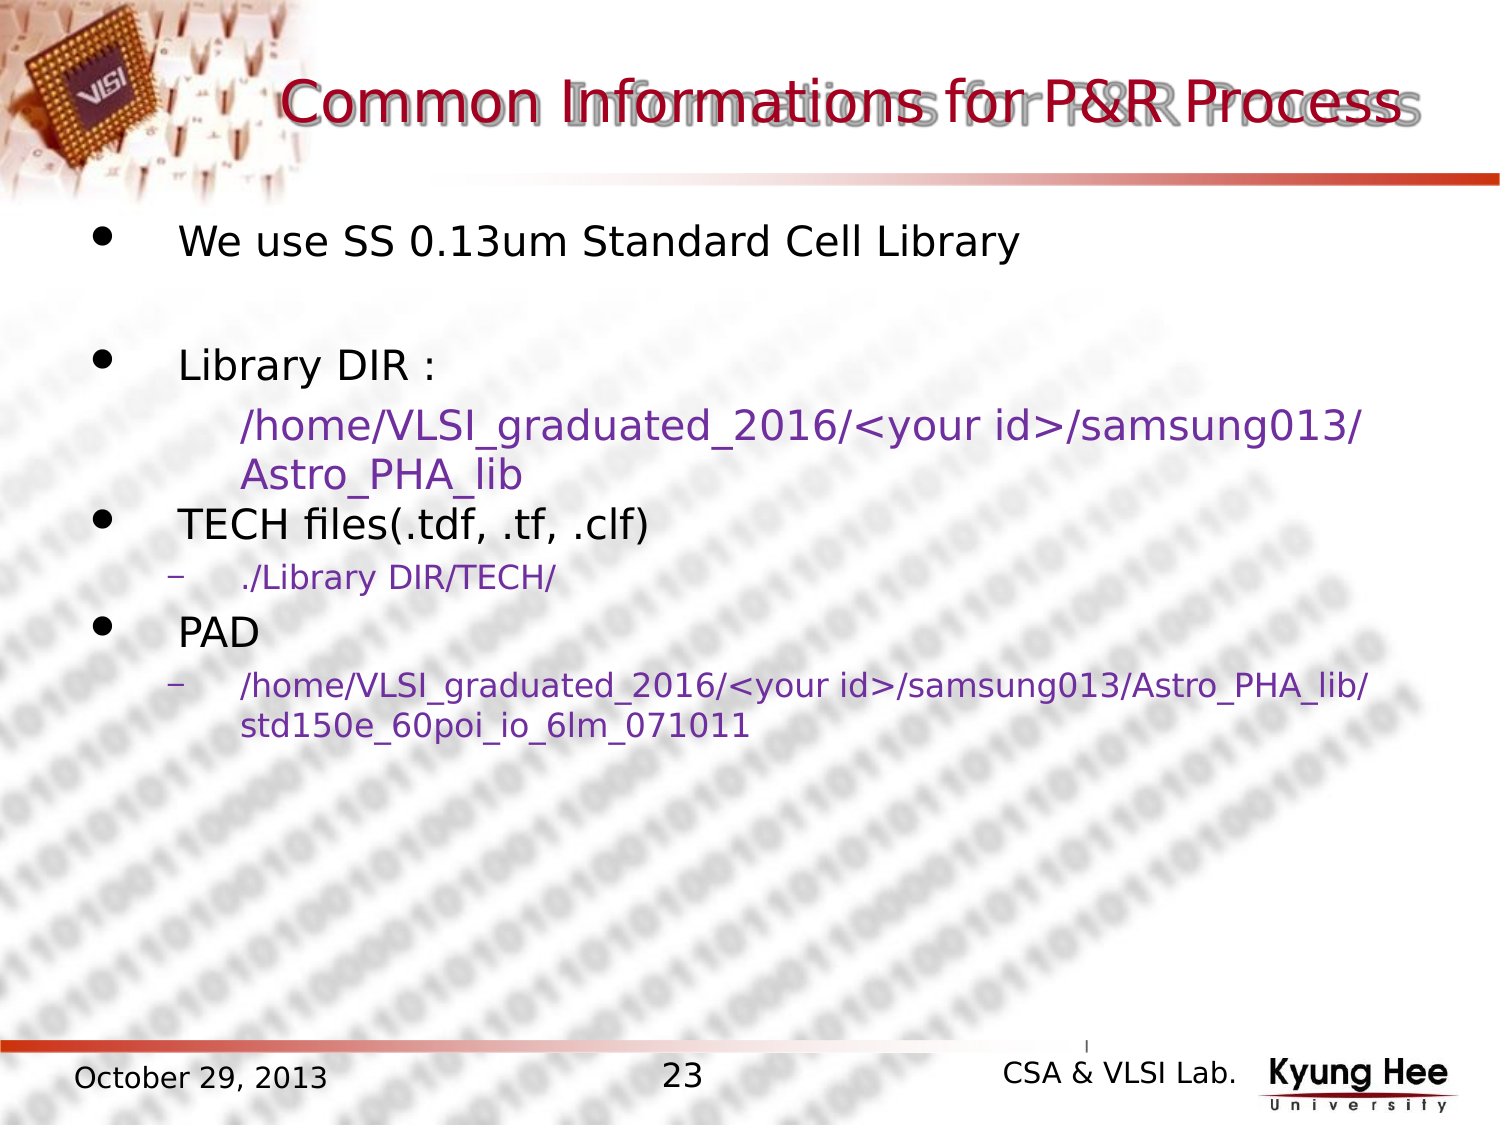

# Common Informations for P&R Process

We use SS 0.13um Standard Cell Library

Library DIR :
/home/VLSI_graduated_2016/<your id>/samsung013/Astro_PHA_lib
TECH files(.tdf, .tf, .clf)
./Library DIR/TECH/
PAD
/home/VLSI_graduated_2016/<your id>/samsung013/Astro_PHA_lib/std150e_60poi_io_6lm_071011
CSA & VLSI Lab.
23
October 29, 2013